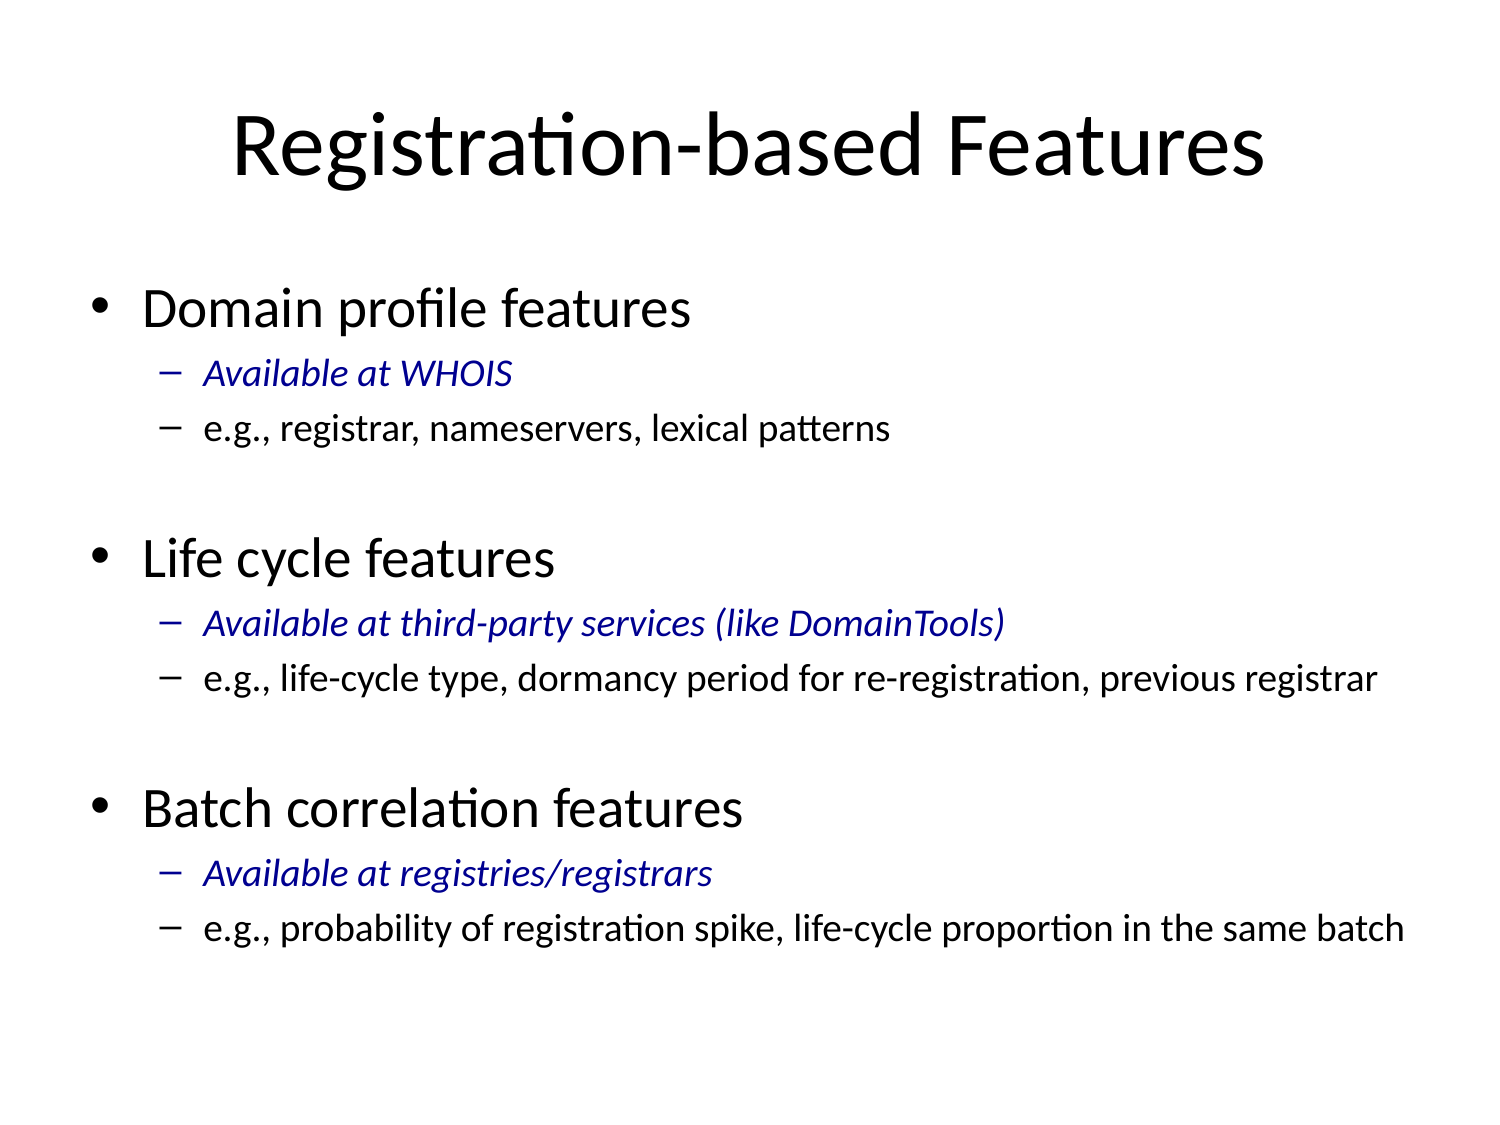

# Registration-based Features
Domain profile features
Available at WHOIS
e.g., registrar, nameservers, lexical patterns

Life cycle features
Available at third-party services (like DomainTools)
e.g., life-cycle type, dormancy period for re-registration, previous registrar

Batch correlation features
Available at registries/registrars
e.g., probability of registration spike, life-cycle proportion in the same batch